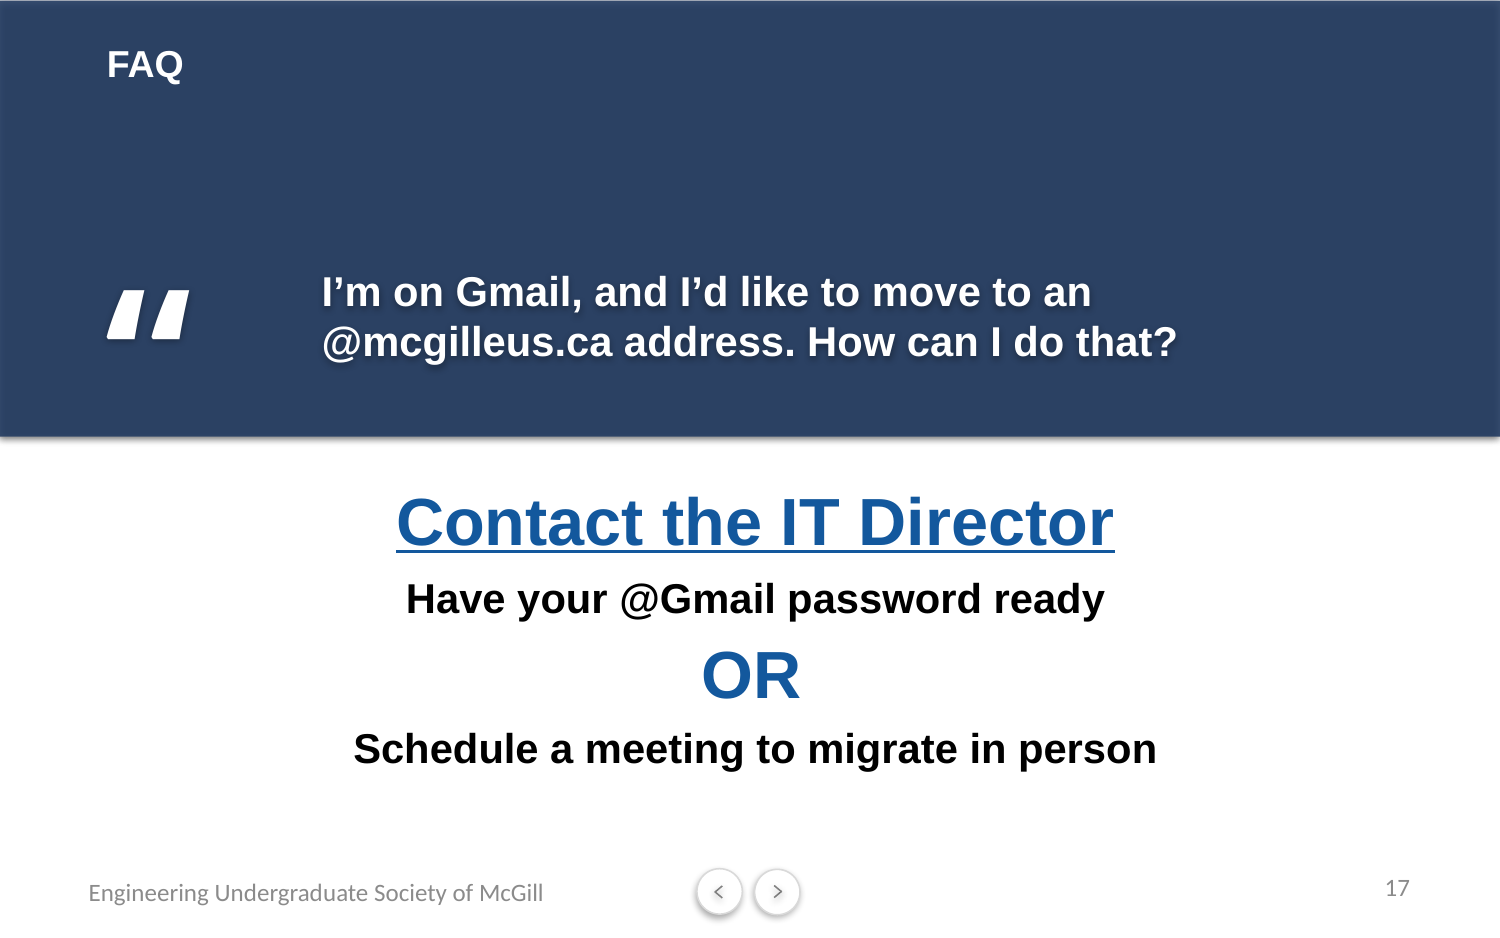

FAQ

“
I’m on Gmail, and I’d like to move to an @mcgilleus.ca address. How can I do that?

Contact the IT Director
Have your @Gmail password ready

Schedule a meeting to migrate in person
OR
17